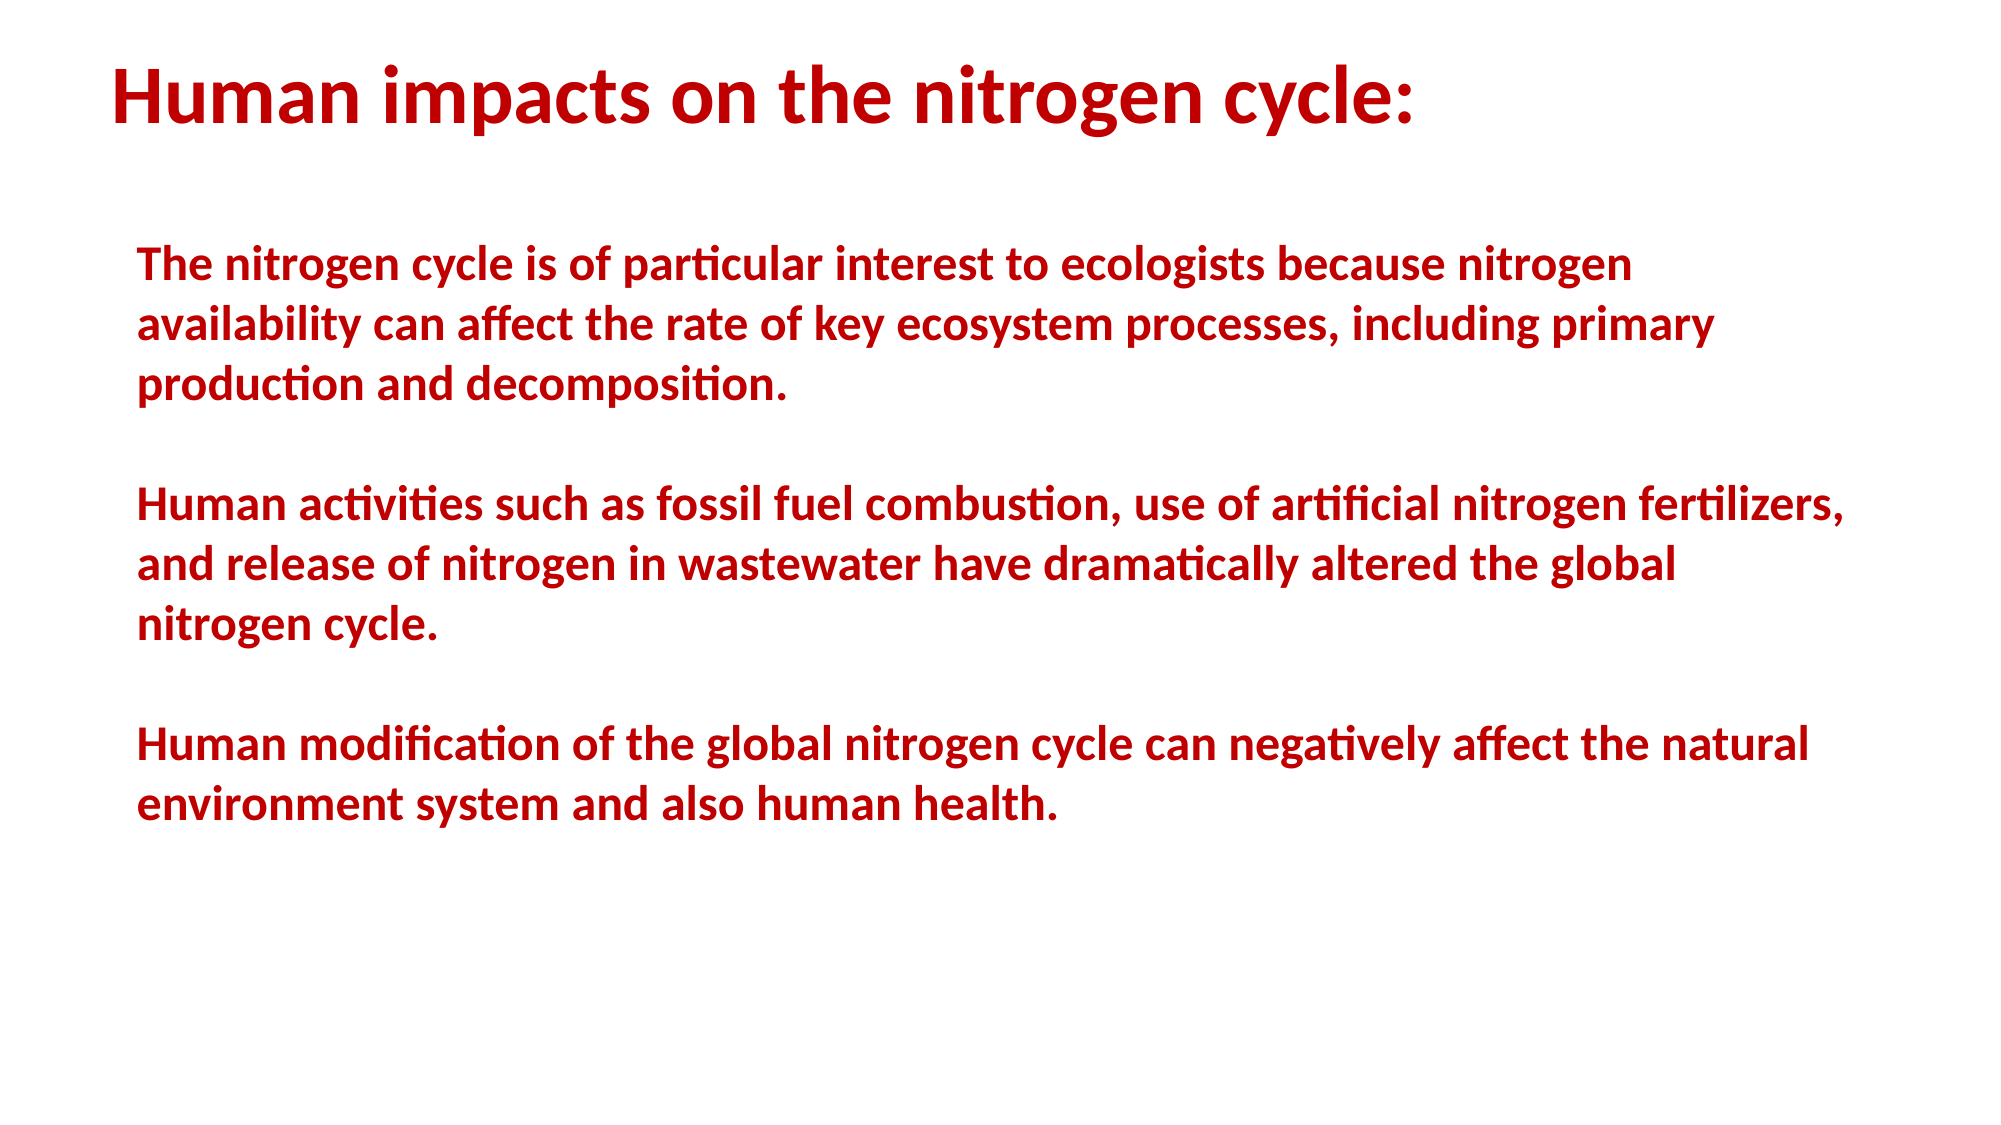

Human impacts on the nitrogen cycle:
The nitrogen cycle is of particular interest to ecologists because nitrogen availability can affect the rate of key ecosystem processes, including primary production and decomposition.

Human activities such as fossil fuel combustion, use of artificial nitrogen fertilizers, and release of nitrogen in wastewater have dramatically altered the global nitrogen cycle.

Human modification of the global nitrogen cycle can negatively affect the natural environment system and also human health.